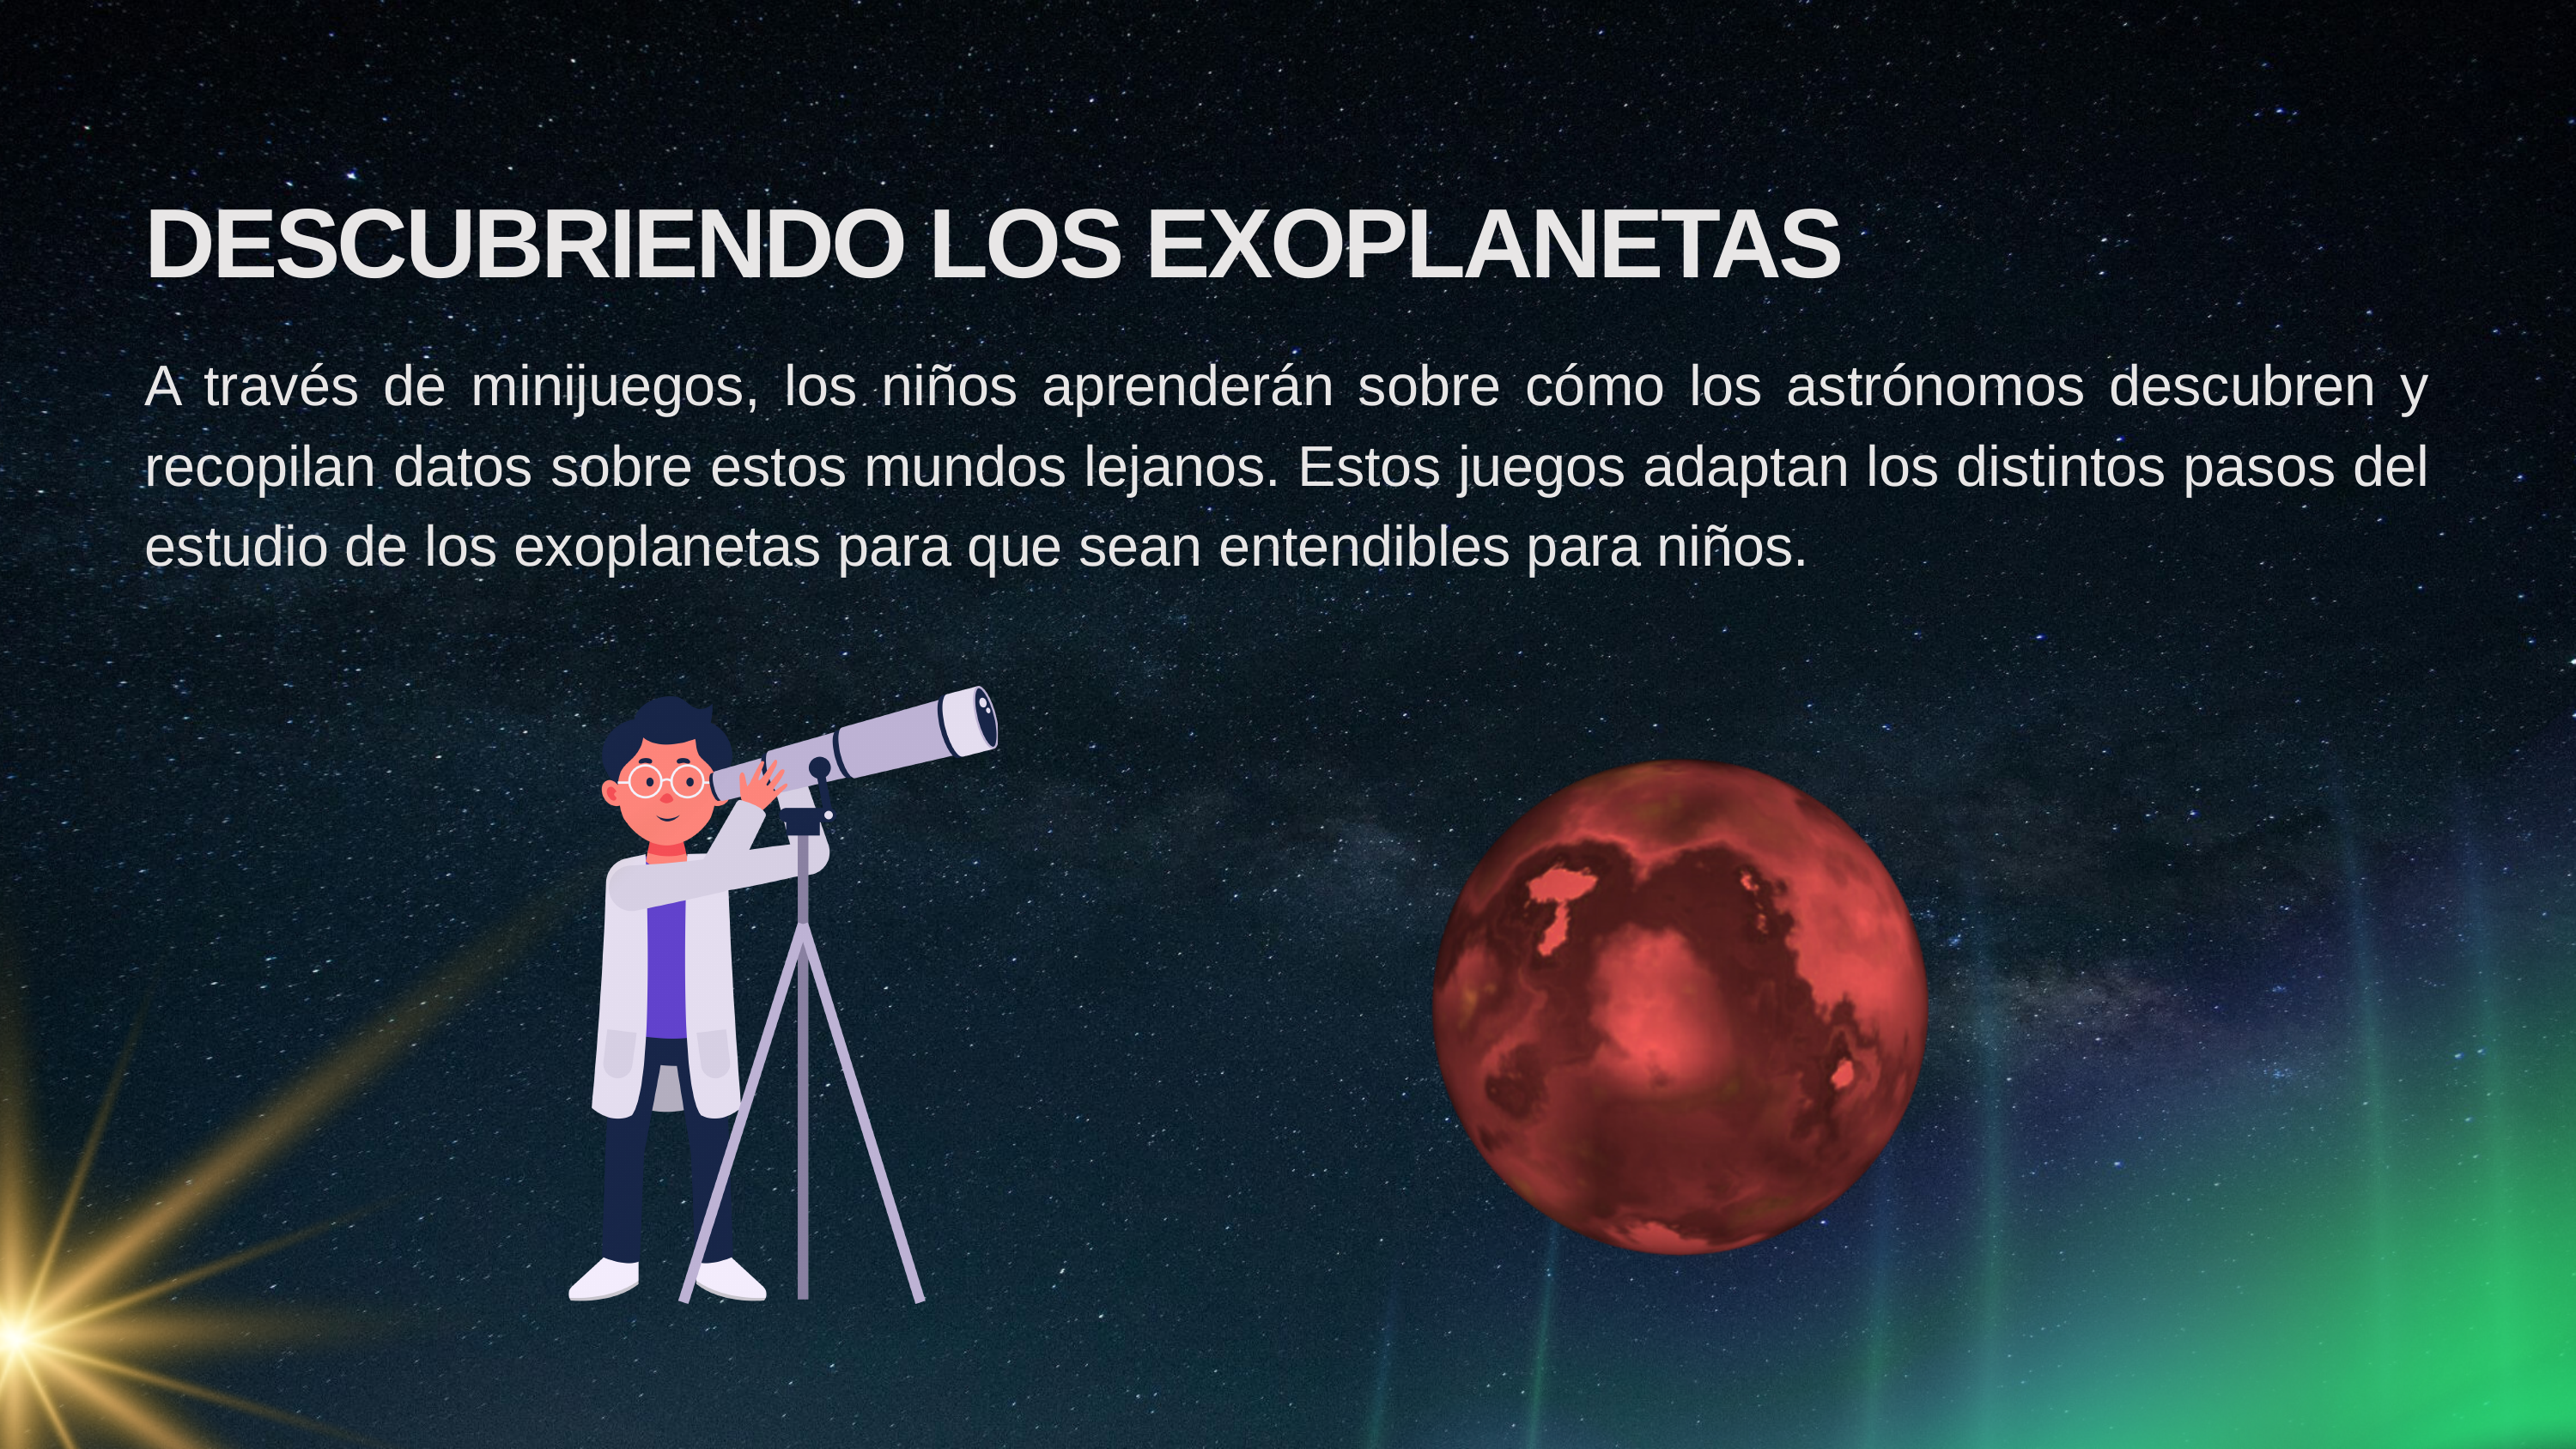

DESCUBRIENDO LOS EXOPLANETAS
A través de minijuegos, los niños aprenderán sobre cómo los astrónomos descubren y recopilan datos sobre estos mundos lejanos. Estos juegos adaptan los distintos pasos del estudio de los exoplanetas para que sean entendibles para niños.